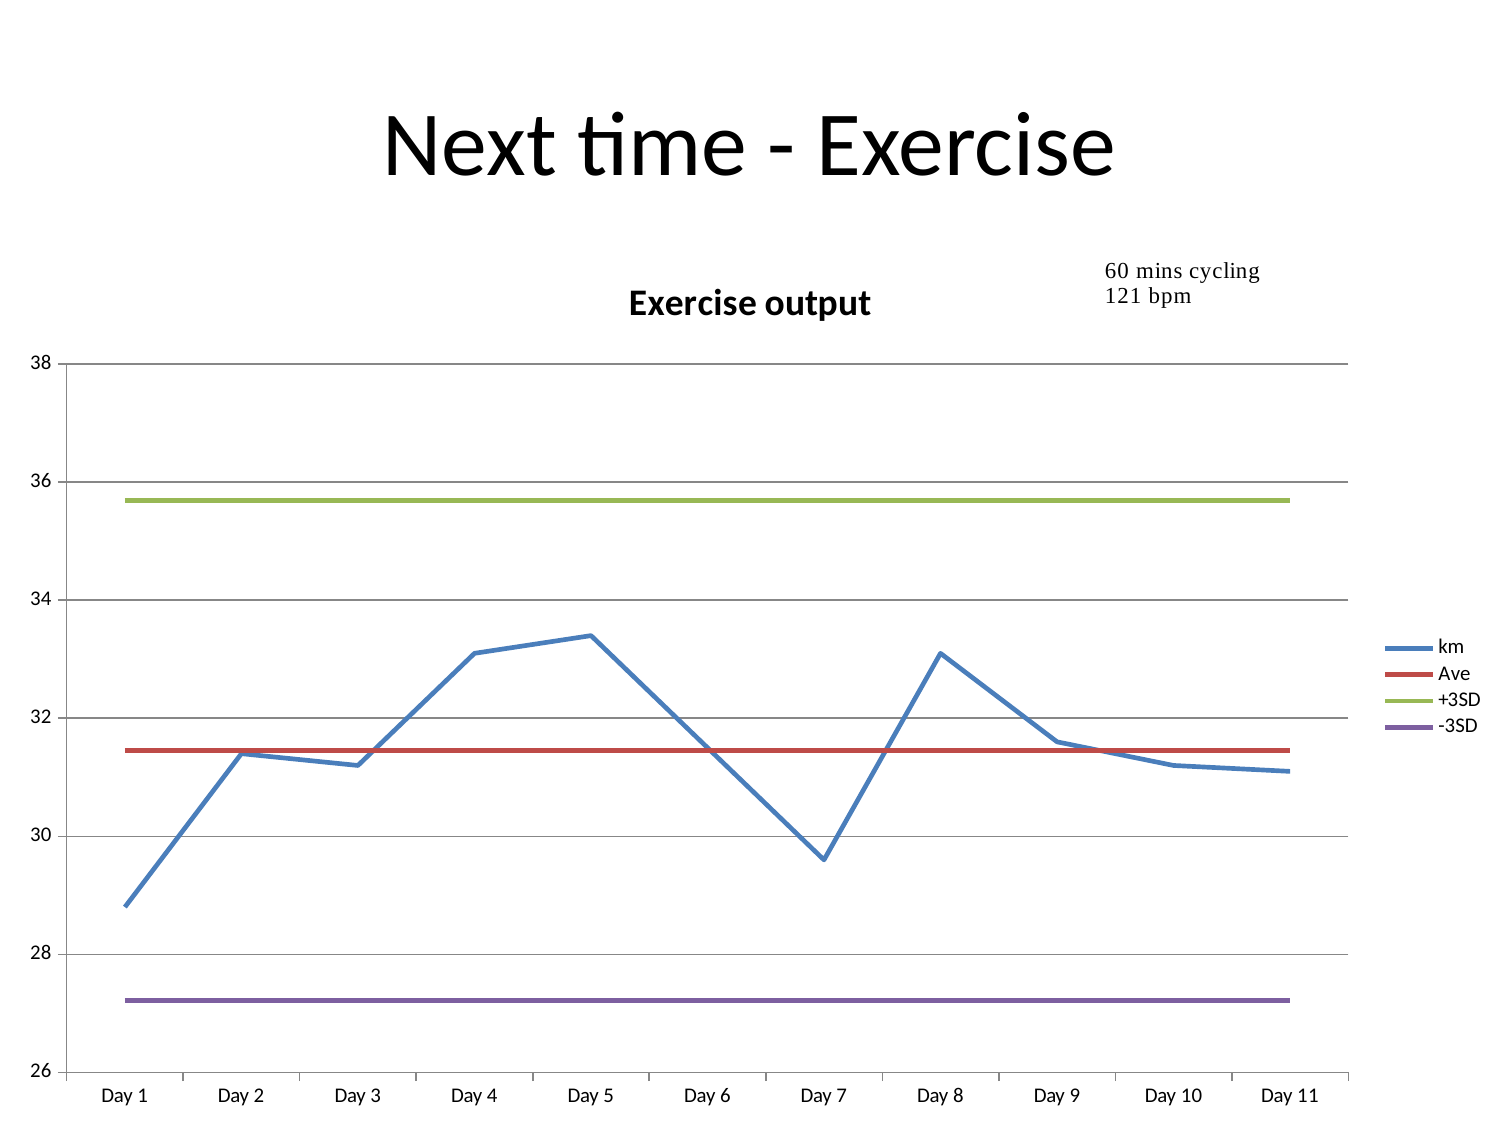

# Next time - Exercise

### Chart: Exercise output

| Category | km | Ave | +3SD | -3SD |
|---|---|---|---|---|
| Day 1 | 28.8 | 31.454545454545453 | 35.69371346897309 | 27.215377440117823 |
| Day 2 | 31.4 | 31.454545454545453 | 35.69371346897309 | 27.215377440117823 |
| Day 3 | 31.2 | 31.454545454545453 | 35.69371346897309 | 27.215377440117823 |
| Day 4 | 33.1 | 31.454545454545453 | 35.69371346897309 | 27.215377440117823 |
| Day 5 | 33.4 | 31.454545454545453 | 35.69371346897309 | 27.215377440117823 |
| Day 6 | 31.5 | 31.454545454545453 | 35.69371346897309 | 27.215377440117823 |
| Day 7 | 29.6 | 31.454545454545453 | 35.69371346897309 | 27.215377440117823 |
| Day 8 | 33.1 | 31.454545454545453 | 35.69371346897309 | 27.215377440117823 |
| Day 9 | 31.6 | 31.454545454545453 | 35.69371346897309 | 27.215377440117823 |
| Day 10 | 31.2 | 31.454545454545453 | 35.69371346897309 | 27.215377440117823 |
| Day 11 | 31.1 | 31.454545454545453 | 35.69371346897309 | 27.215377440117823 |